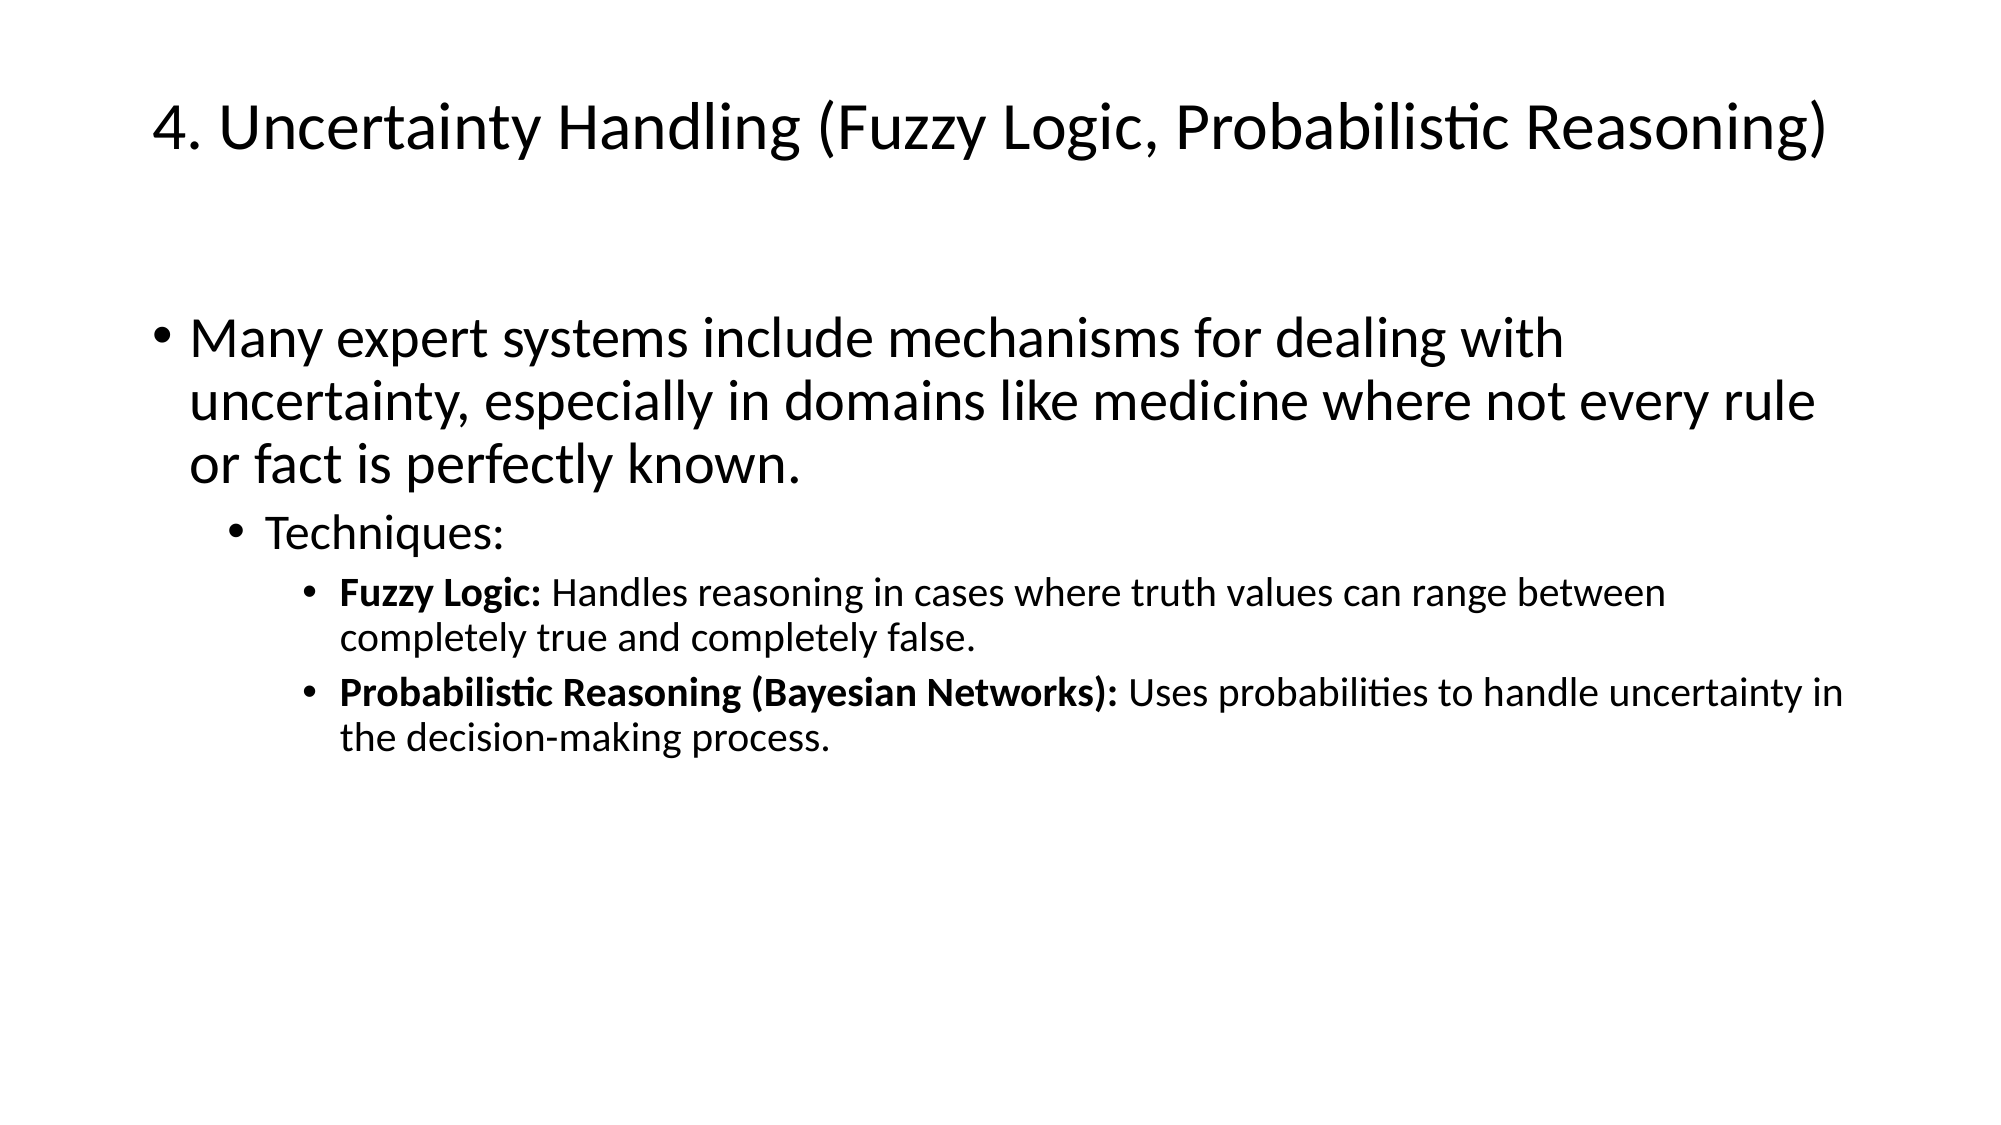

# 4. Uncertainty Handling (Fuzzy Logic, Probabilistic Reasoning)
Many expert systems include mechanisms for dealing with uncertainty, especially in domains like medicine where not every rule or fact is perfectly known.
Techniques:
Fuzzy Logic: Handles reasoning in cases where truth values can range between completely true and completely false.
Probabilistic Reasoning (Bayesian Networks): Uses probabilities to handle uncertainty in the decision-making process.